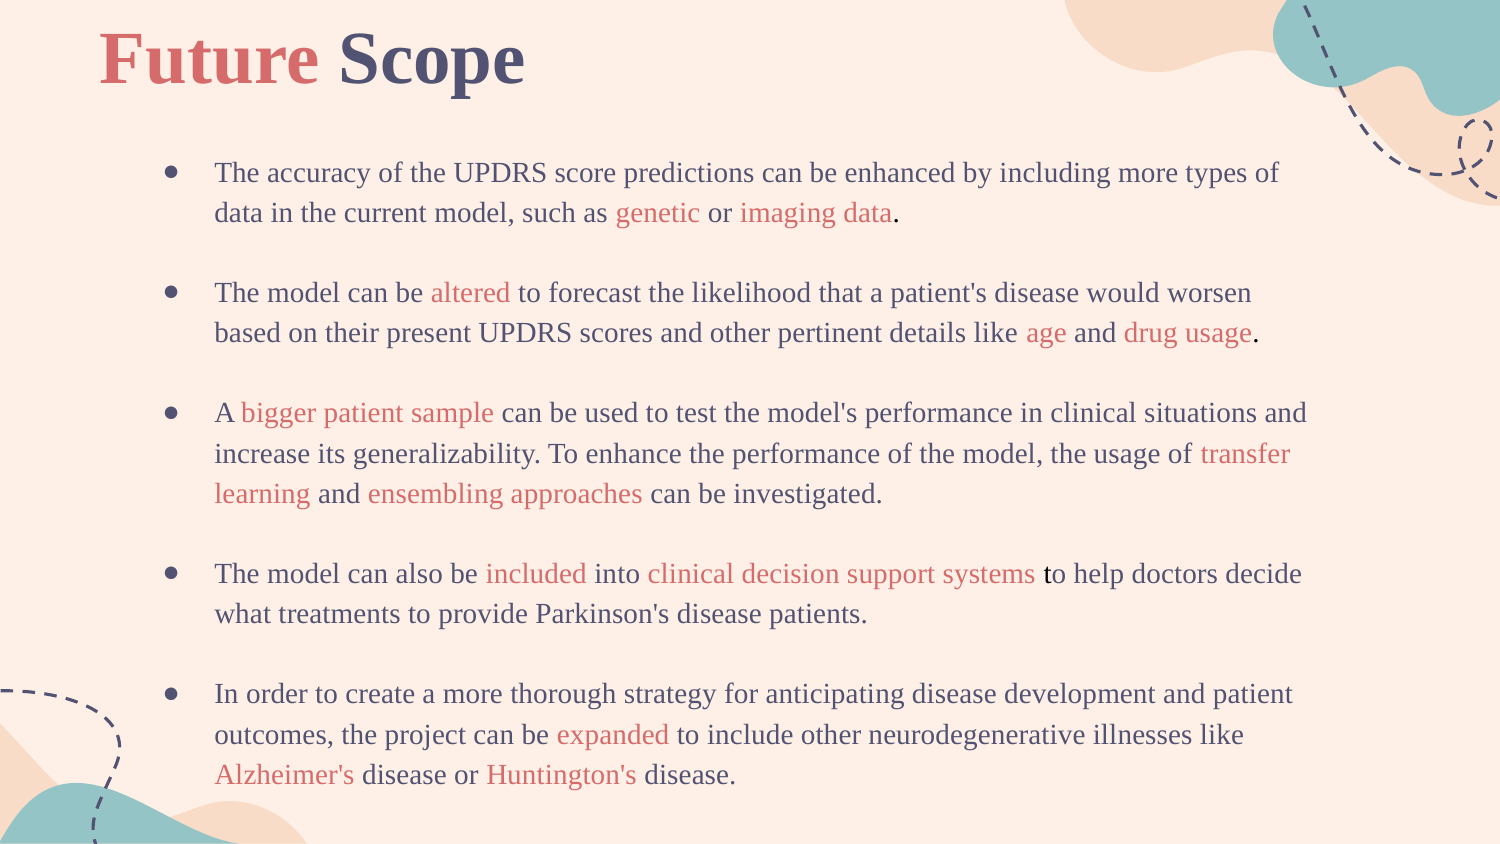

Future Scope
The accuracy of the UPDRS score predictions can be enhanced by including more types of data in the current model, such as genetic or imaging data.

The model can be altered to forecast the likelihood that a patient's disease would worsen based on their present UPDRS scores and other pertinent details like age and drug usage.

A bigger patient sample can be used to test the model's performance in clinical situations and increase its generalizability. To enhance the performance of the model, the usage of transfer learning and ensembling approaches can be investigated.

The model can also be included into clinical decision support systems to help doctors decide what treatments to provide Parkinson's disease patients.

In order to create a more thorough strategy for anticipating disease development and patient outcomes, the project can be expanded to include other neurodegenerative illnesses like Alzheimer's disease or Huntington's disease.